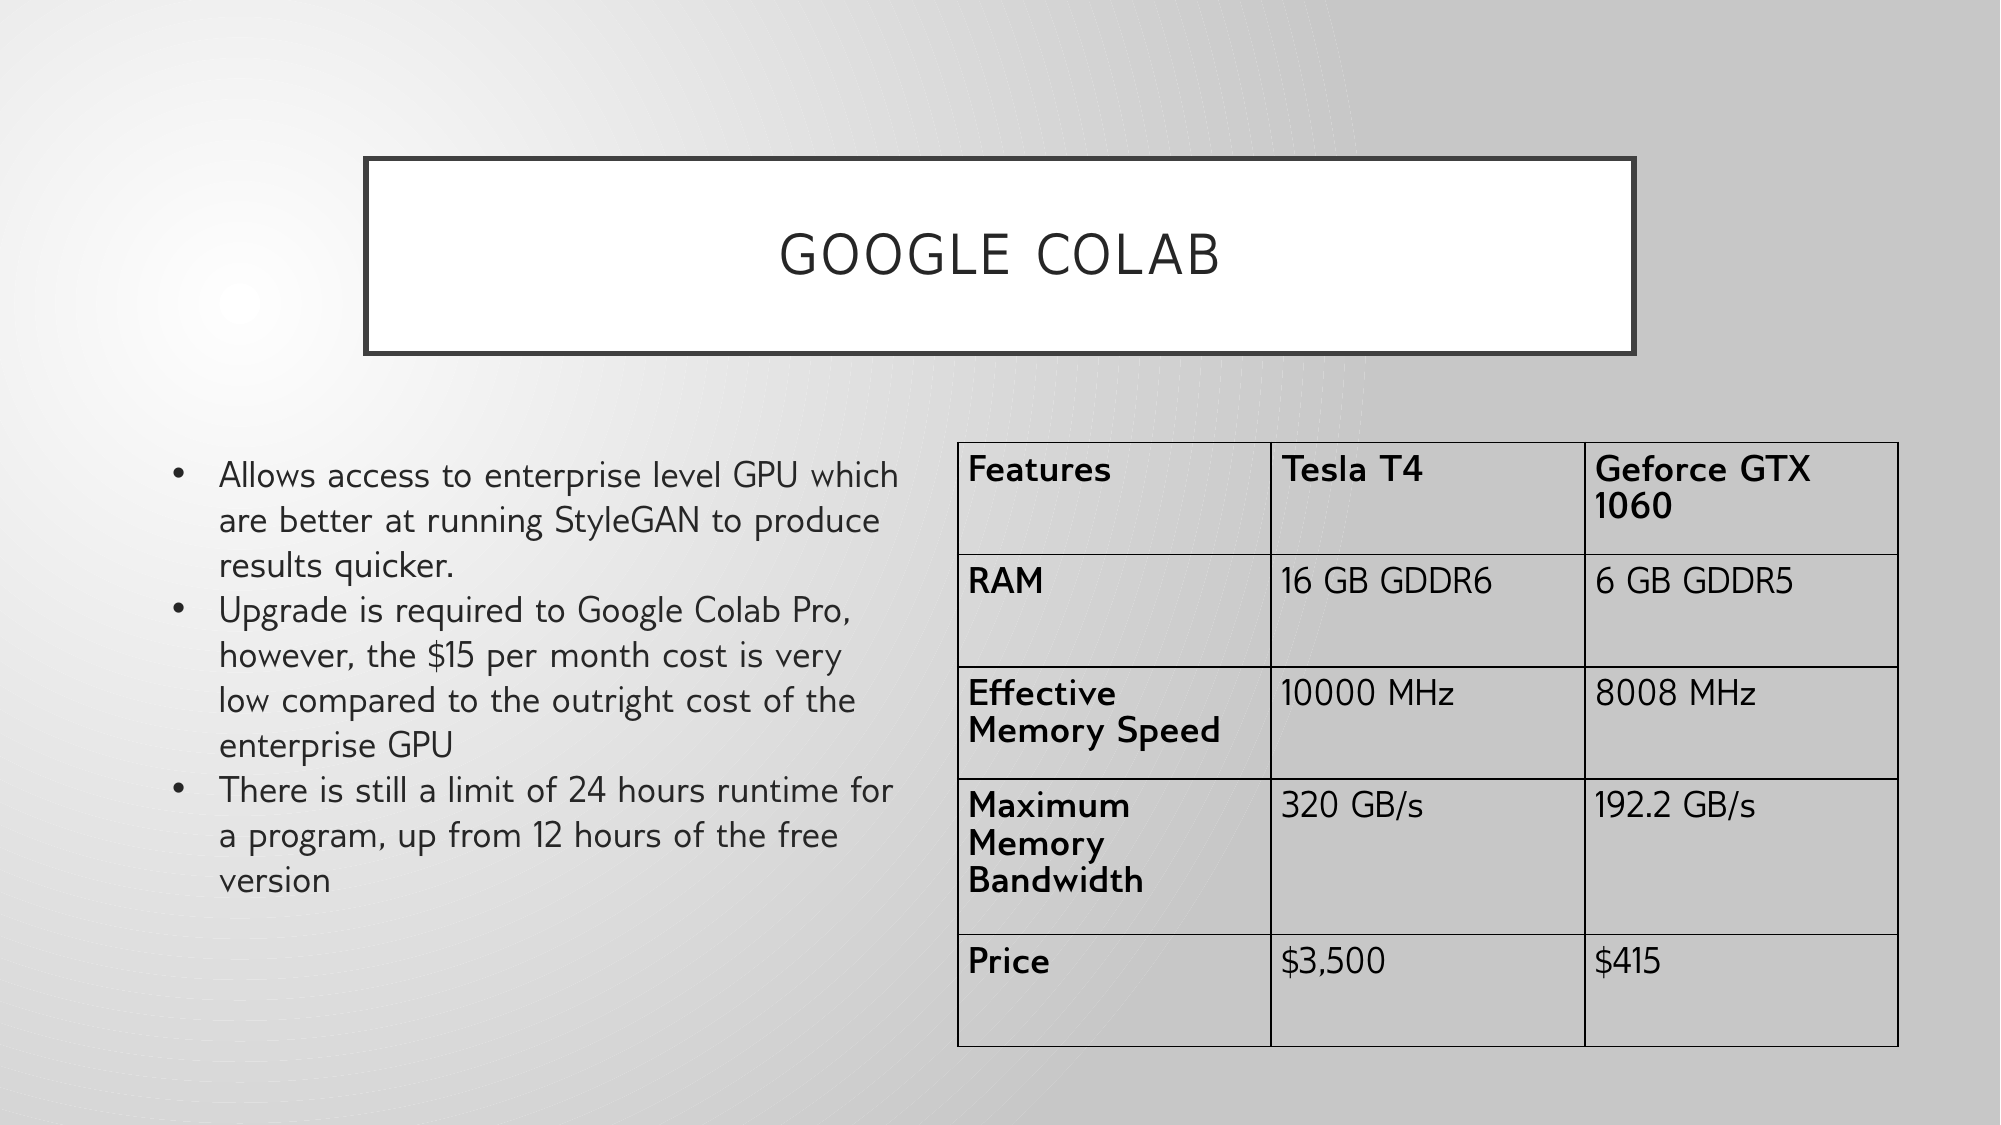

# Google Colab
Allows access to enterprise level GPU which are better at running StyleGAN to produce results quicker.
Upgrade is required to Google Colab Pro, however, the $15 per month cost is very low compared to the outright cost of the enterprise GPU
There is still a limit of 24 hours runtime for a program, up from 12 hours of the free version
| Features | Tesla T4 | Geforce GTX 1060 |
| --- | --- | --- |
| RAM | 16 GB GDDR6 | 6 GB GDDR5 |
| Effective Memory Speed | 10000 MHz | 8008 MHz |
| Maximum Memory Bandwidth | 320 GB/s | 192.2 GB/s |
| Price | $3,500 | $415 |